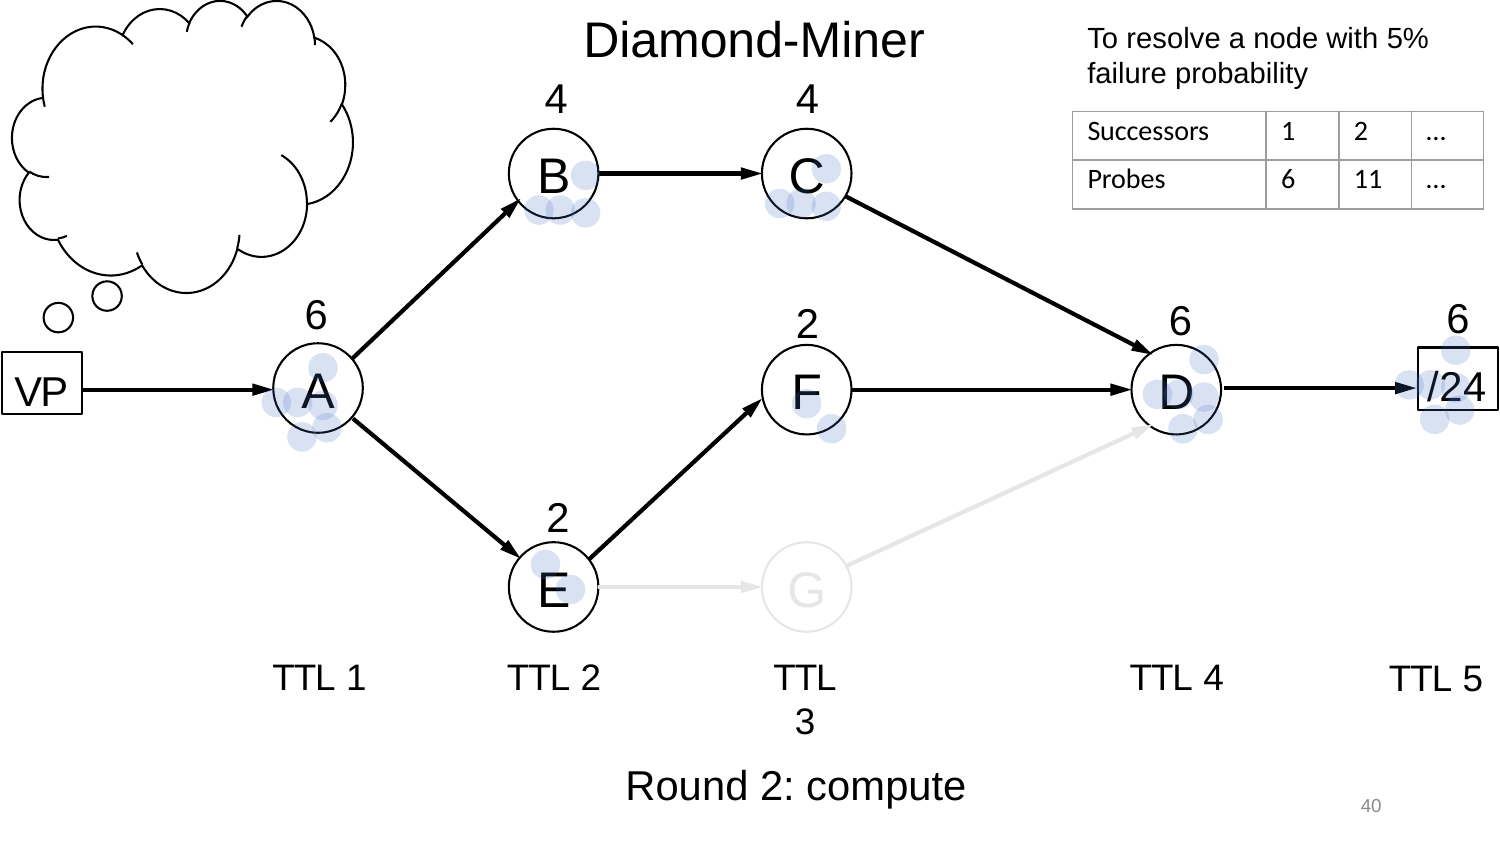

Next round?
TTL 1: 5
TTL 2: 12
TTL 3: 12
TTL 4: 12
TTL 5: 0
Diamond-Miner
To resolve a node with 5% failure probability
4
4
| Successors | 1 | 2 | … |
| --- | --- | --- | --- |
| Probes | 6 | 11 | … |
B
C

6

6
6
2

A
F
D

/24
VP

2
E
G

TTL 3
TTL 4
TTL 1
TTL 2
TTL 5
Round 2: compute
40